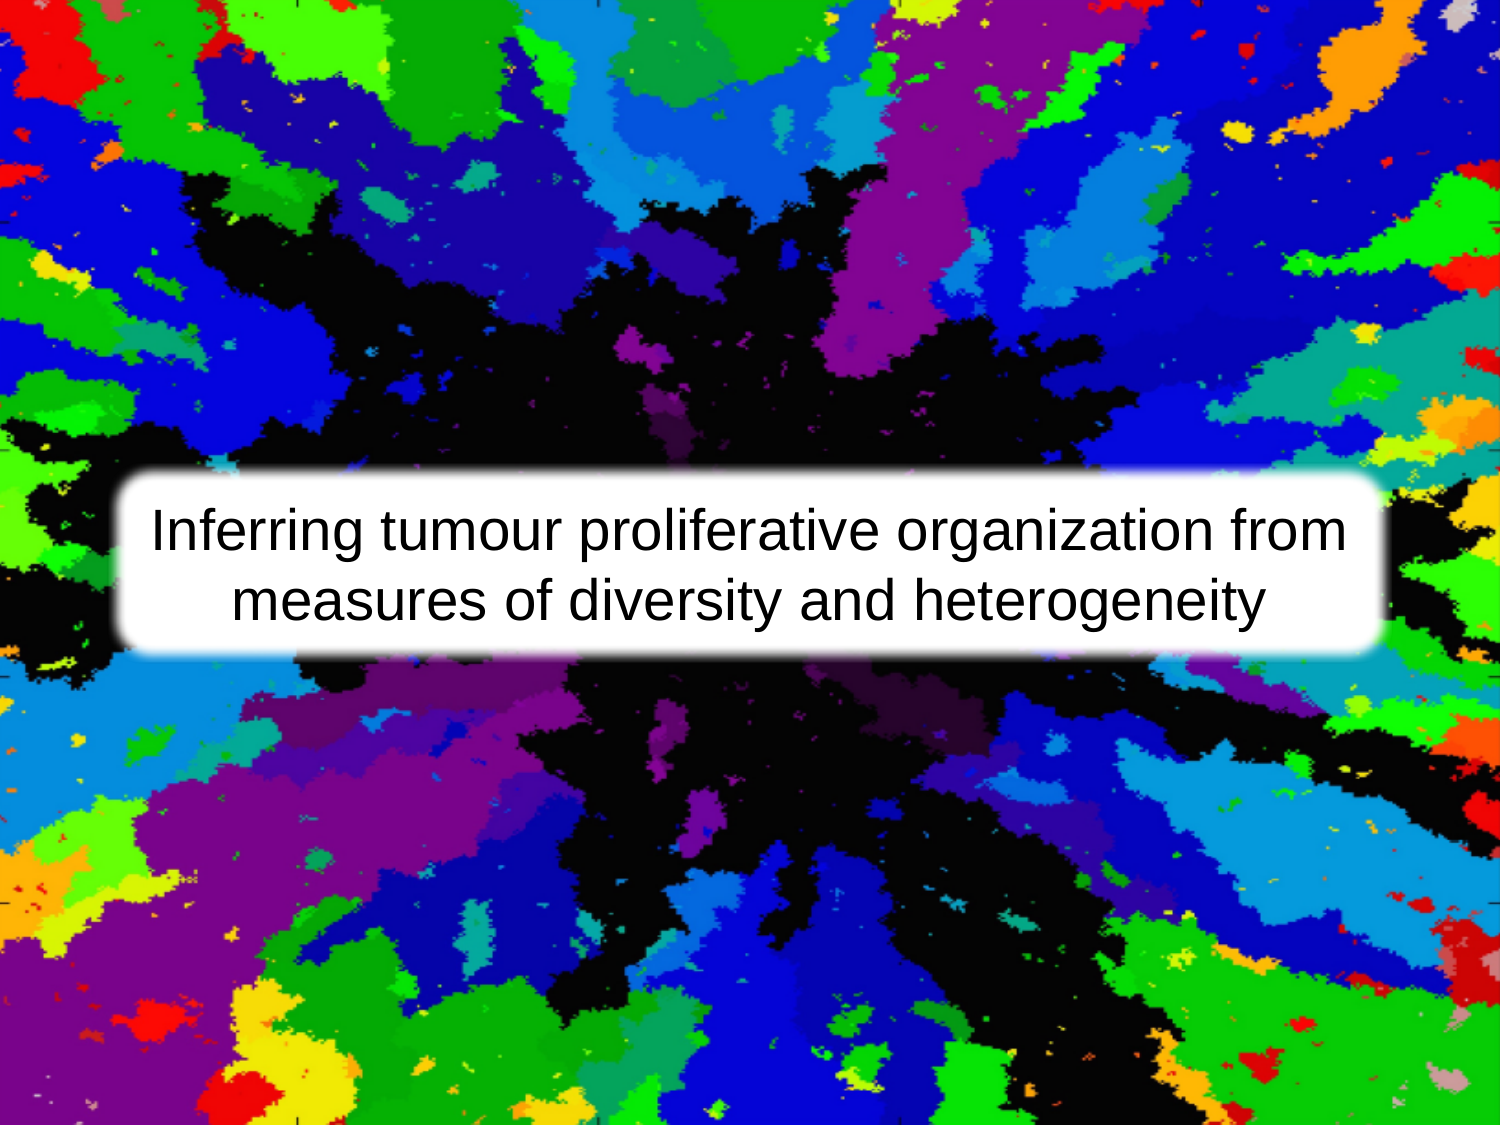

Inferring tumour proliferative organization from measures of diversity and heterogeneity